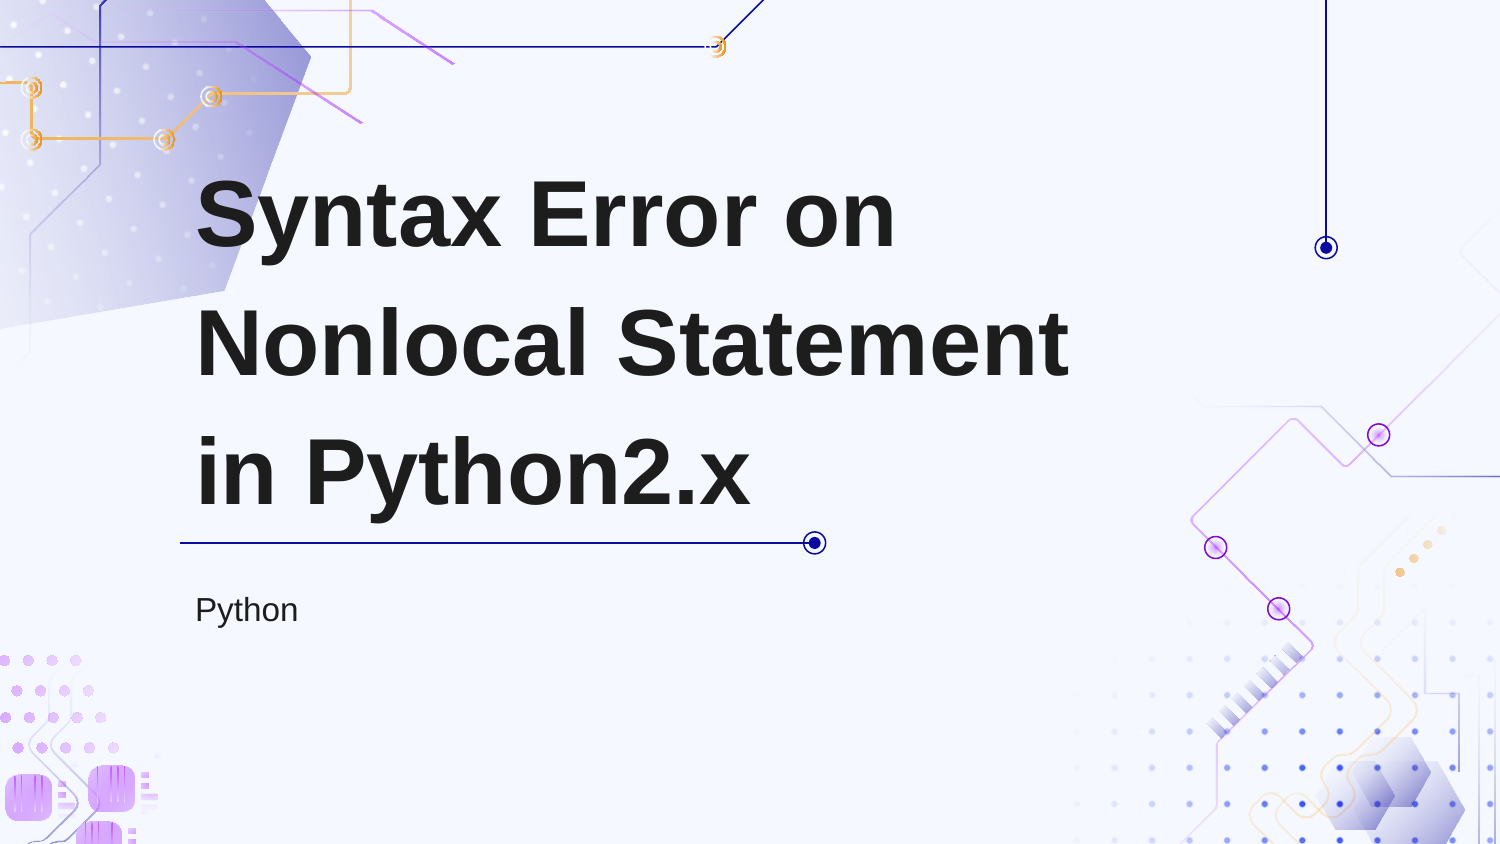

# Syntax Error on Nonlocal Statement in Python2.x

Python